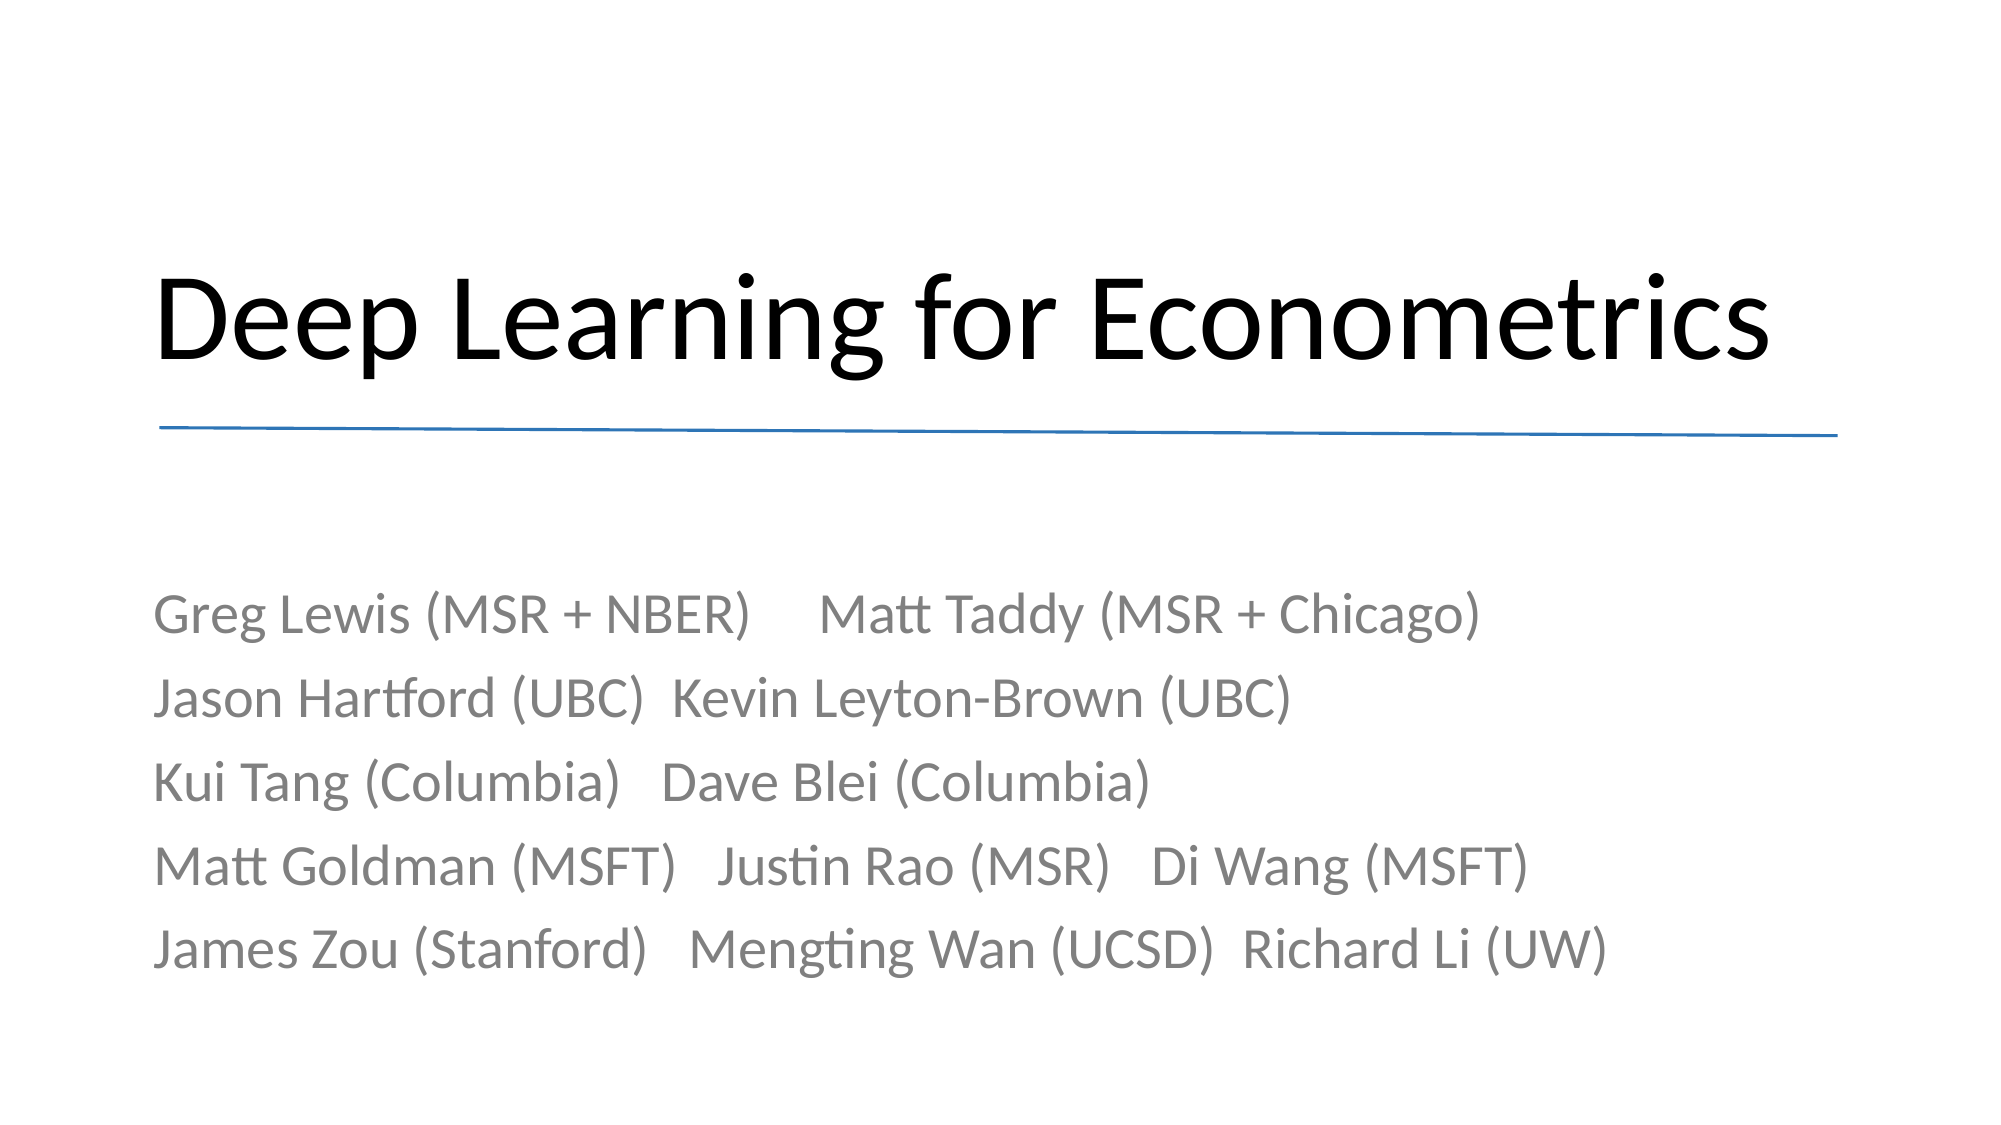

# Deep Learning for Econometrics
Greg Lewis (MSR + NBER)     Matt Taddy (MSR + Chicago)
Jason Hartford (UBC)  Kevin Leyton-Brown (UBC)
Kui Tang (Columbia)   Dave Blei (Columbia)
Matt Goldman (MSFT)   Justin Rao (MSR)   Di Wang (MSFT)
James Zou (Stanford)   Mengting Wan (UCSD)  Richard Li (UW)